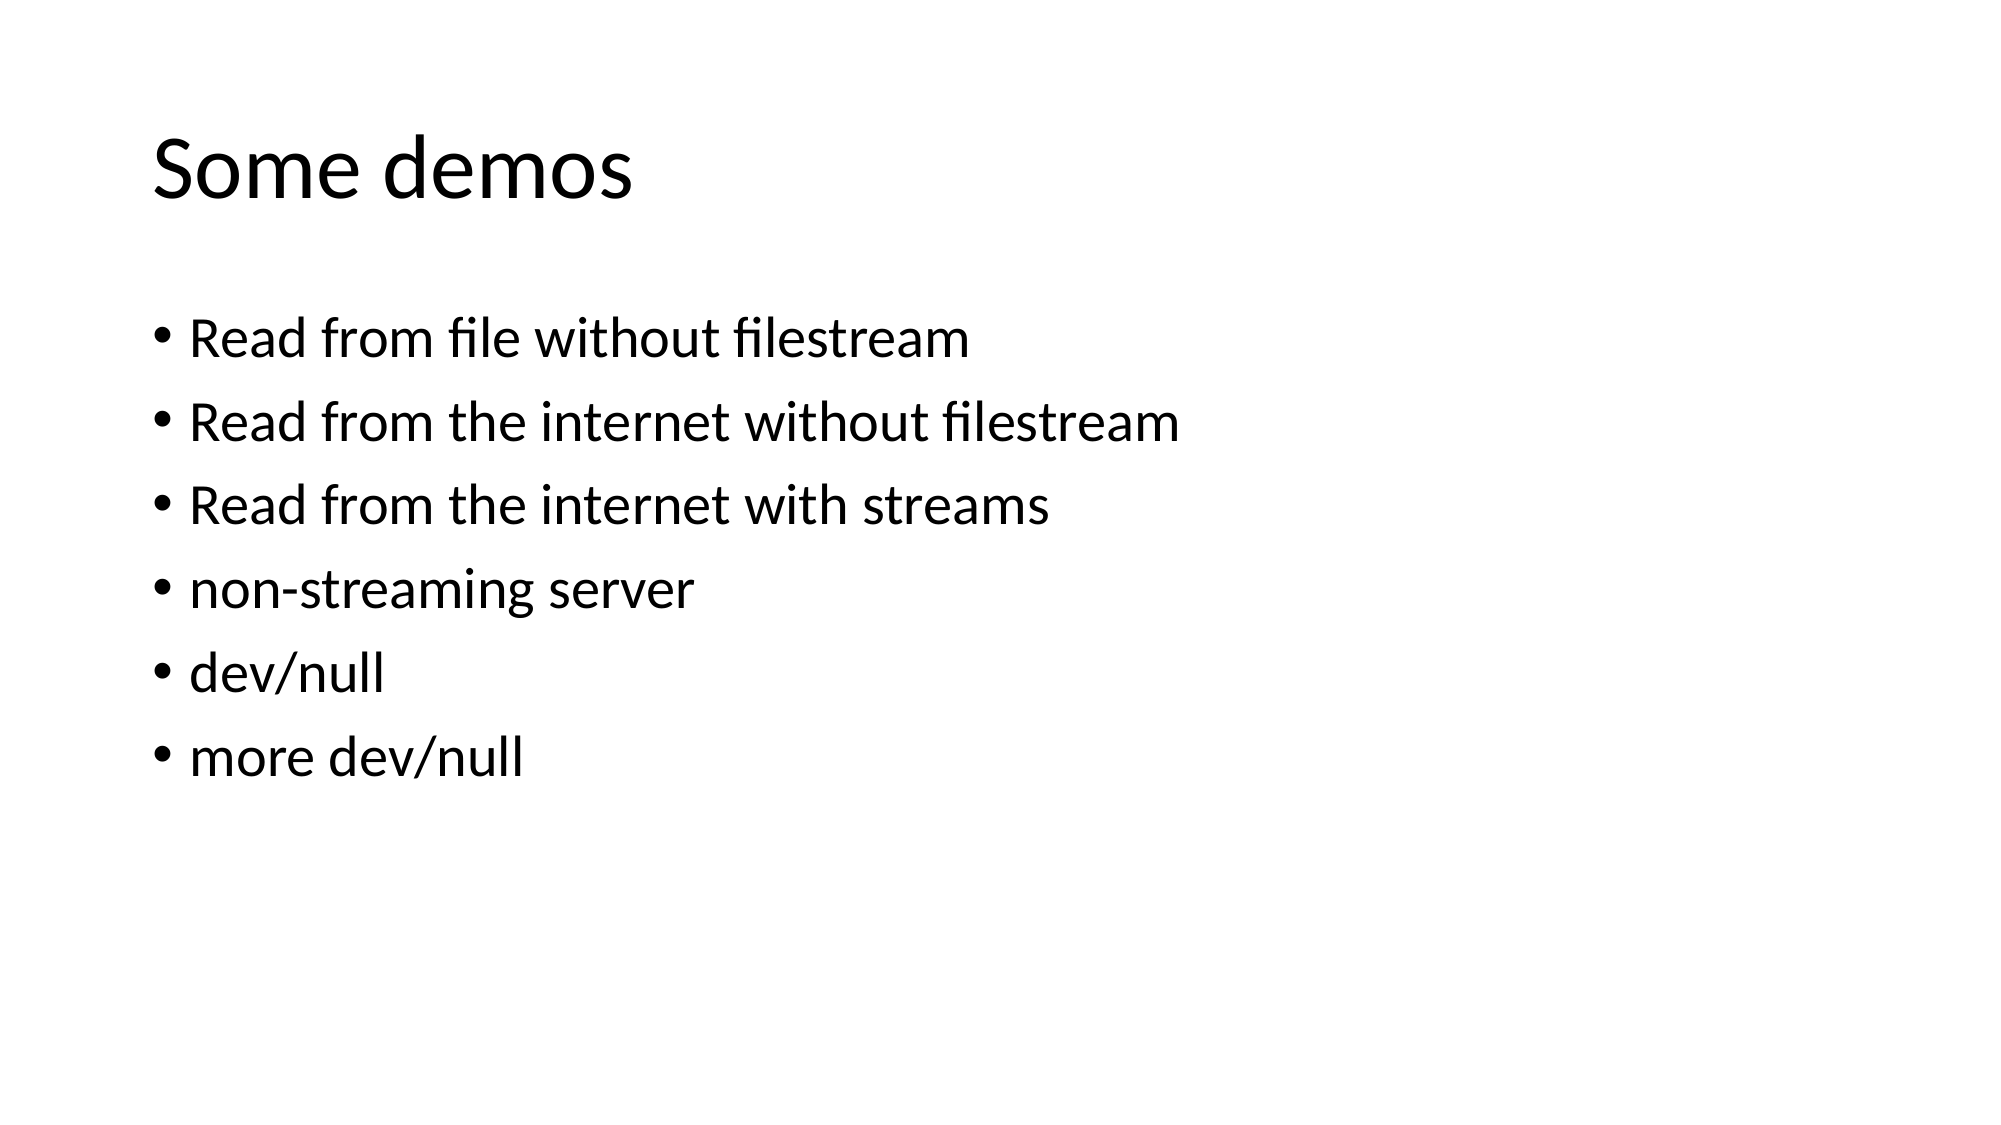

# Some demos
Read from file without filestream
Read from the internet without filestream
Read from the internet with streams
non-streaming server
dev/null
more dev/null